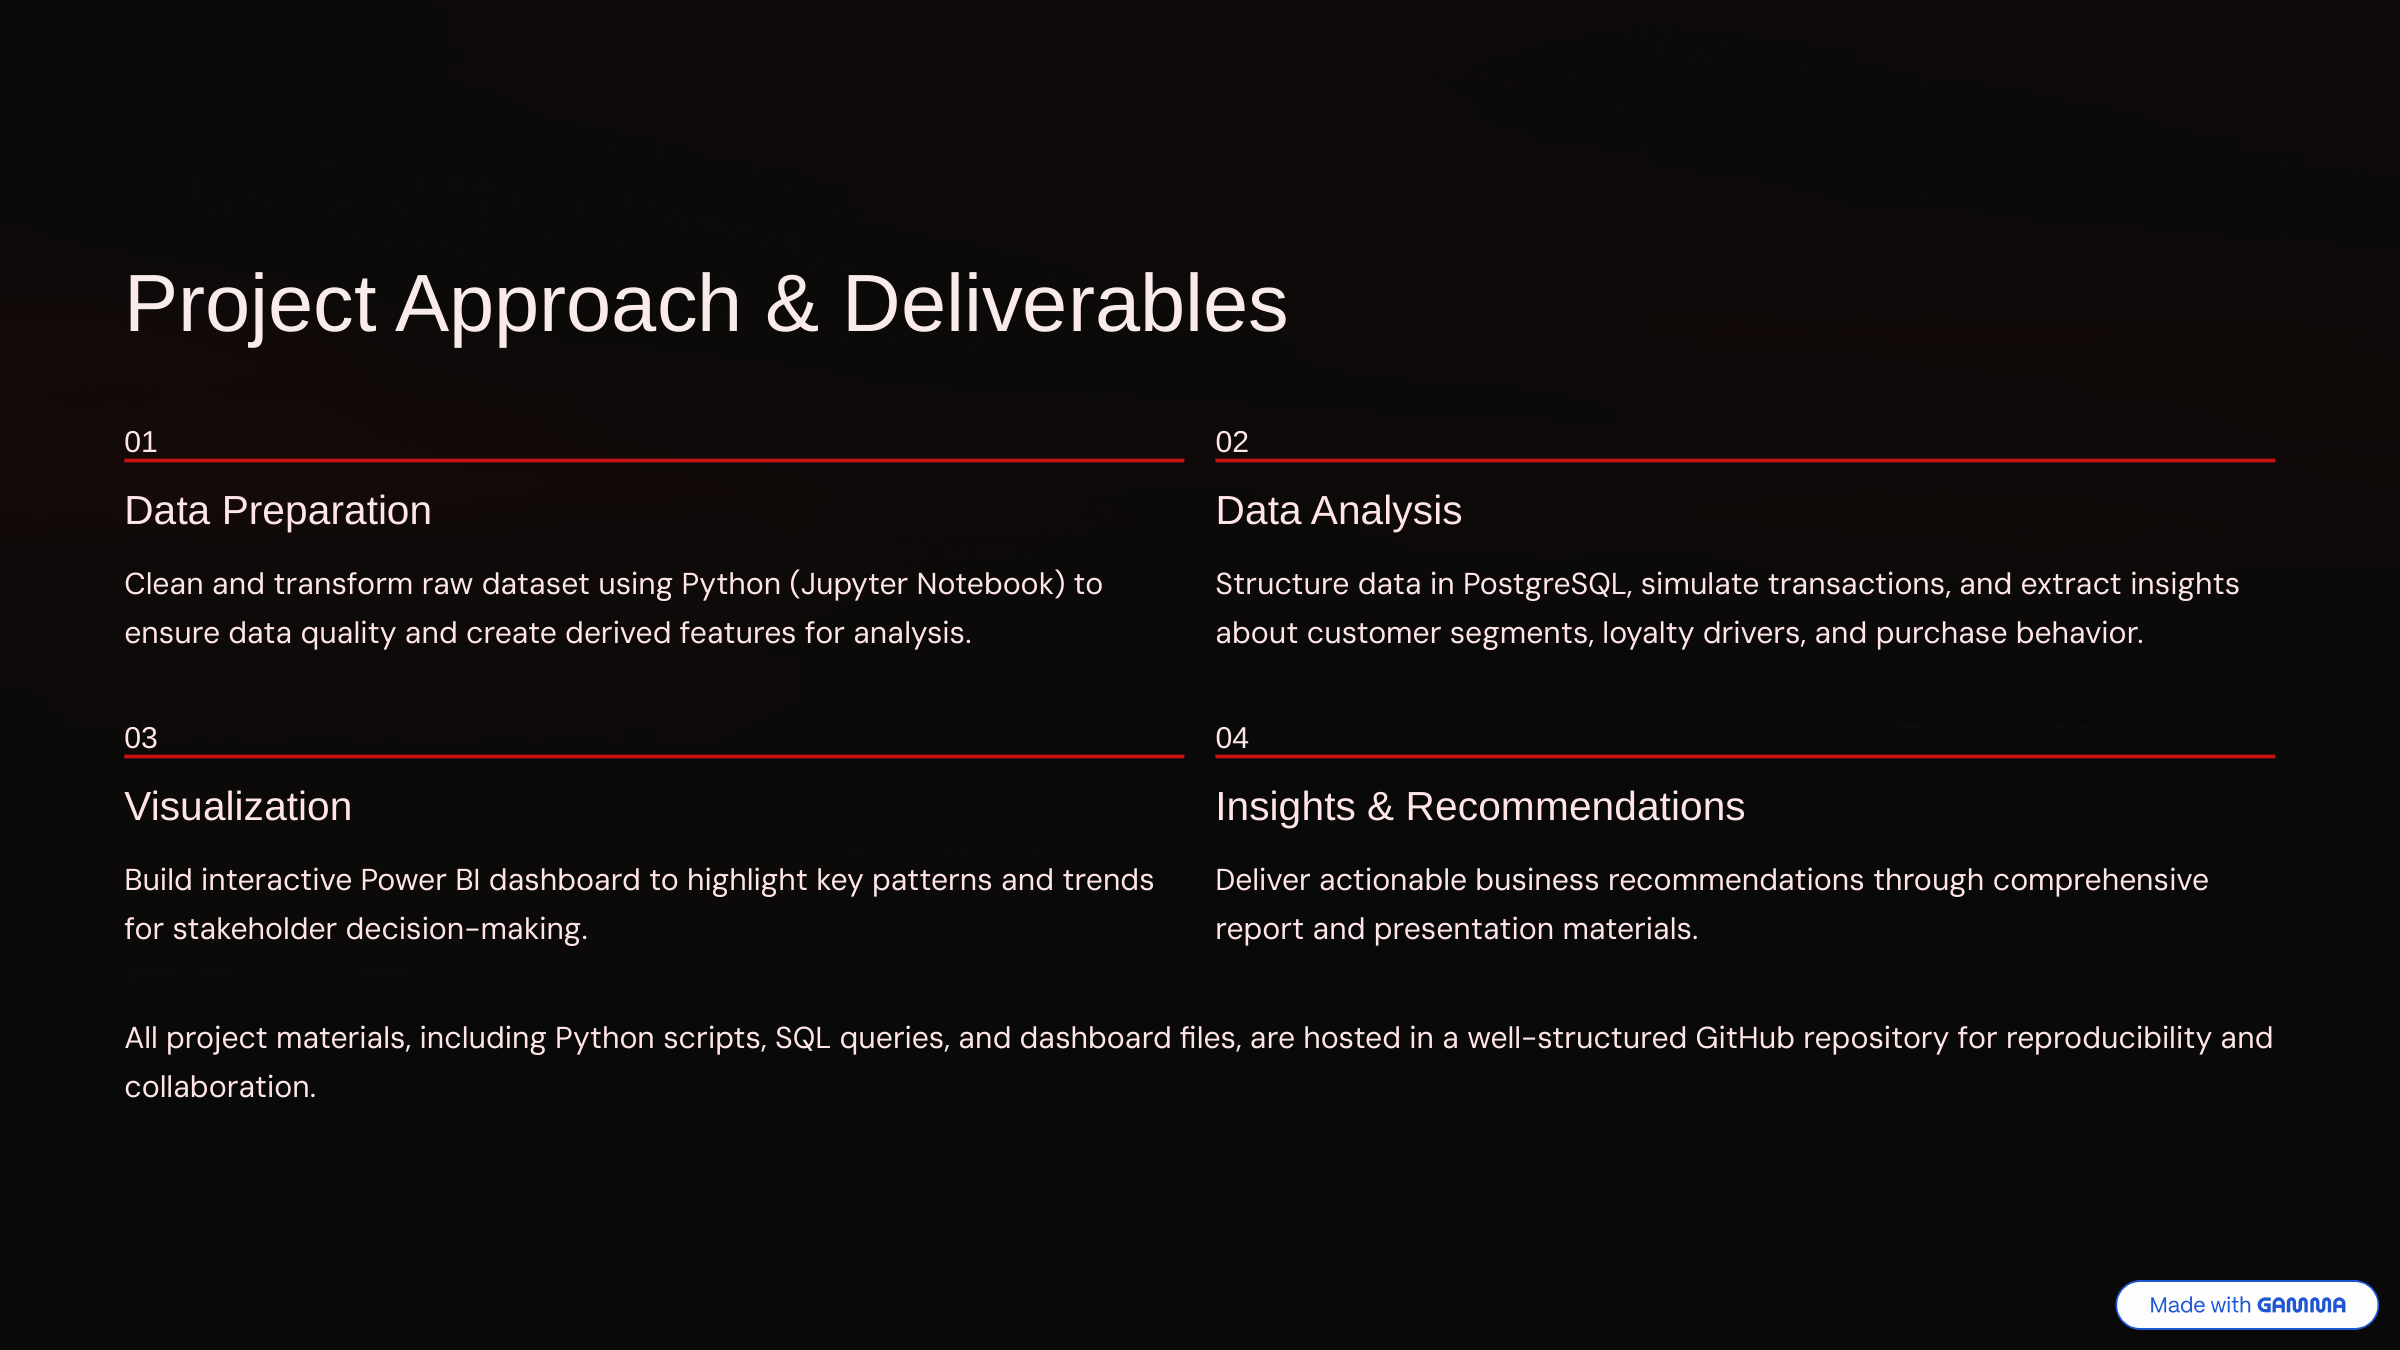

Project Approach & Deliverables
01
02

Data Preparation
Data Analysis
Clean and transform raw dataset using Python (Jupyter Notebook) to ensure data quality and create derived features for analysis.
Structure data in PostgreSQL, simulate transactions, and extract insights about customer segments, loyalty drivers, and purchase behavior.
03
04

Visualization
Insights & Recommendations
Build interactive Power BI dashboard to highlight key patterns and trends for stakeholder decision-making.
Deliver actionable business recommendations through comprehensive report and presentation materials.
All project materials, including Python scripts, SQL queries, and dashboard files, are hosted in a well-structured GitHub repository for reproducibility and collaboration.